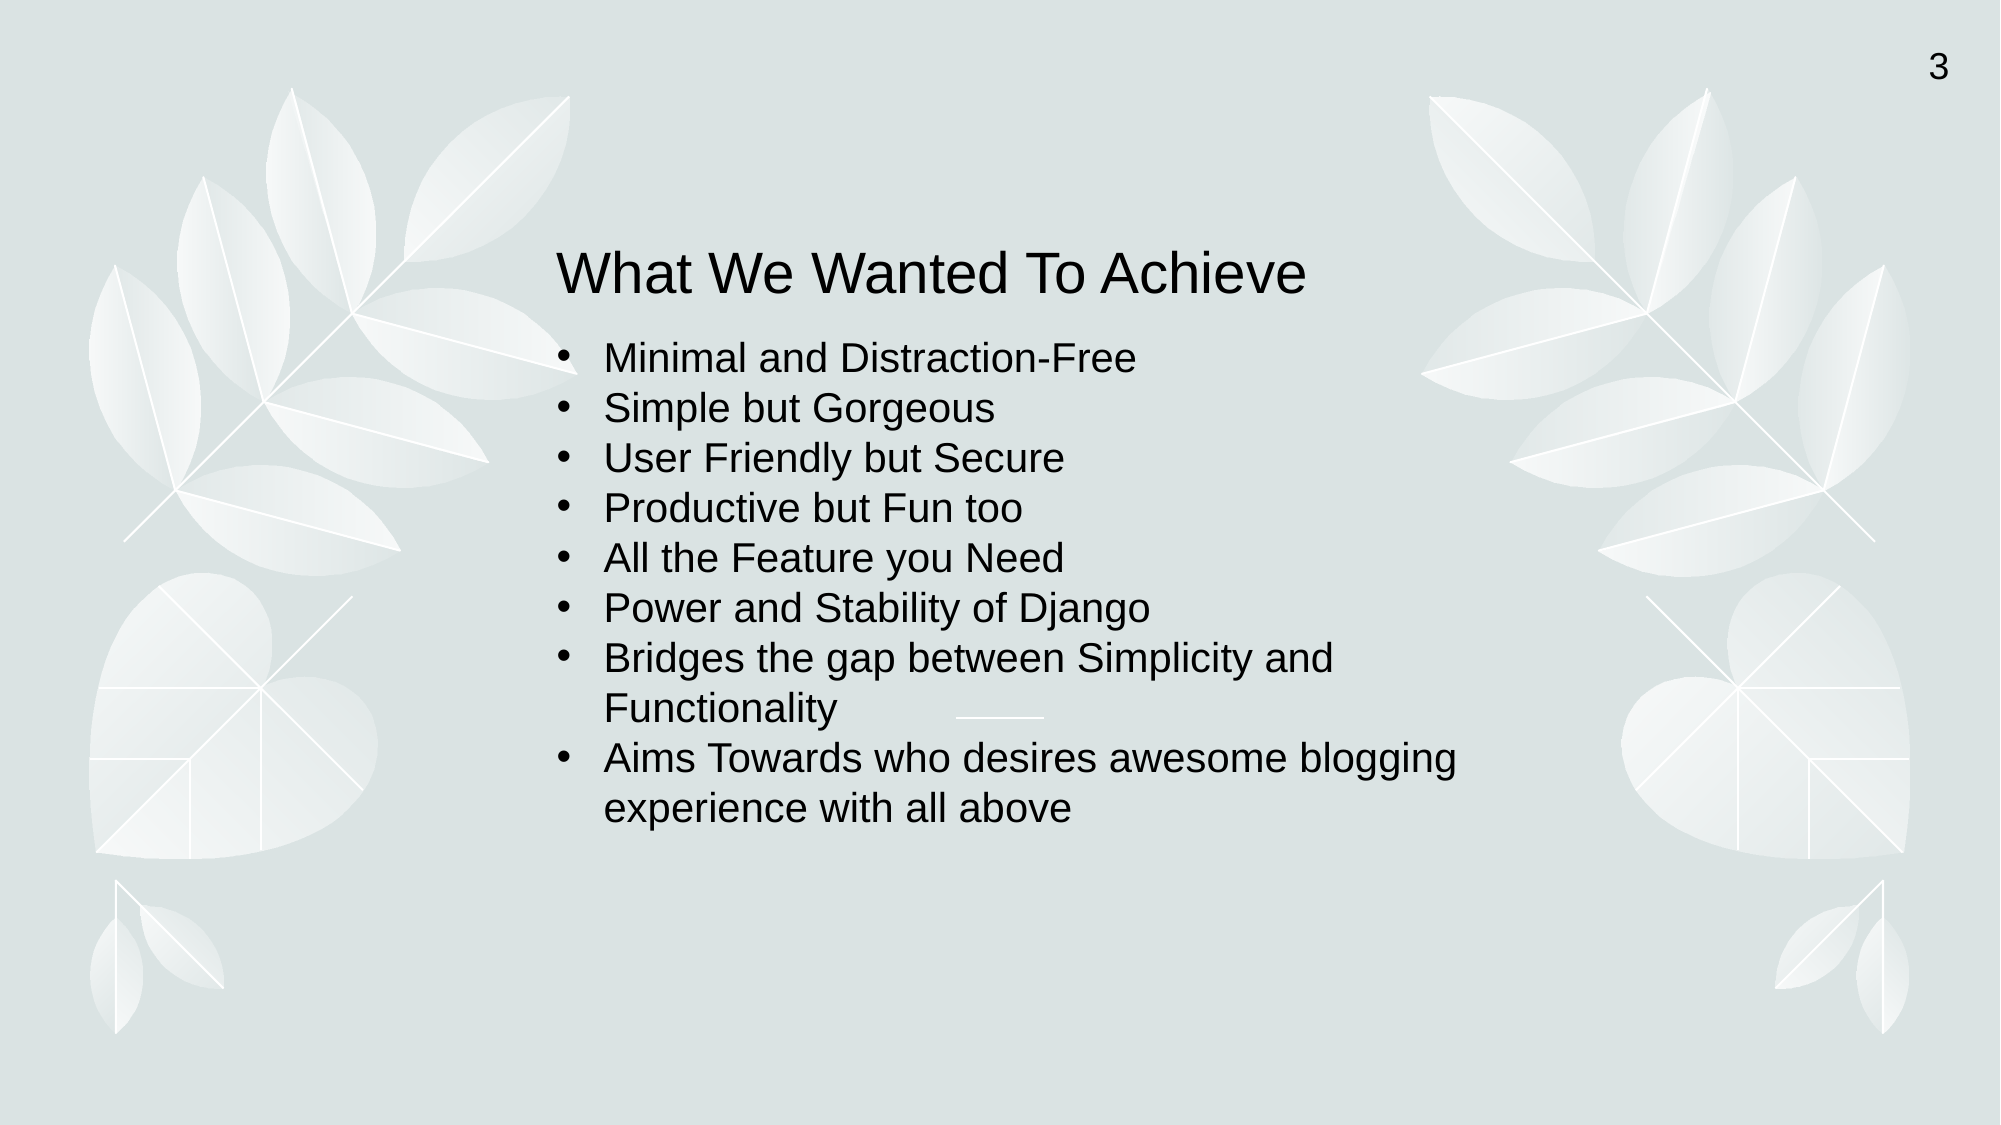

3
What We Wanted To Achieve
Minimal and Distraction-Free
Simple but Gorgeous
User Friendly but Secure
Productive but Fun too
All the Feature you Need
Power and Stability of Django
Bridges the gap between Simplicity and Functionality
Aims Towards who desires awesome blogging experience with all above